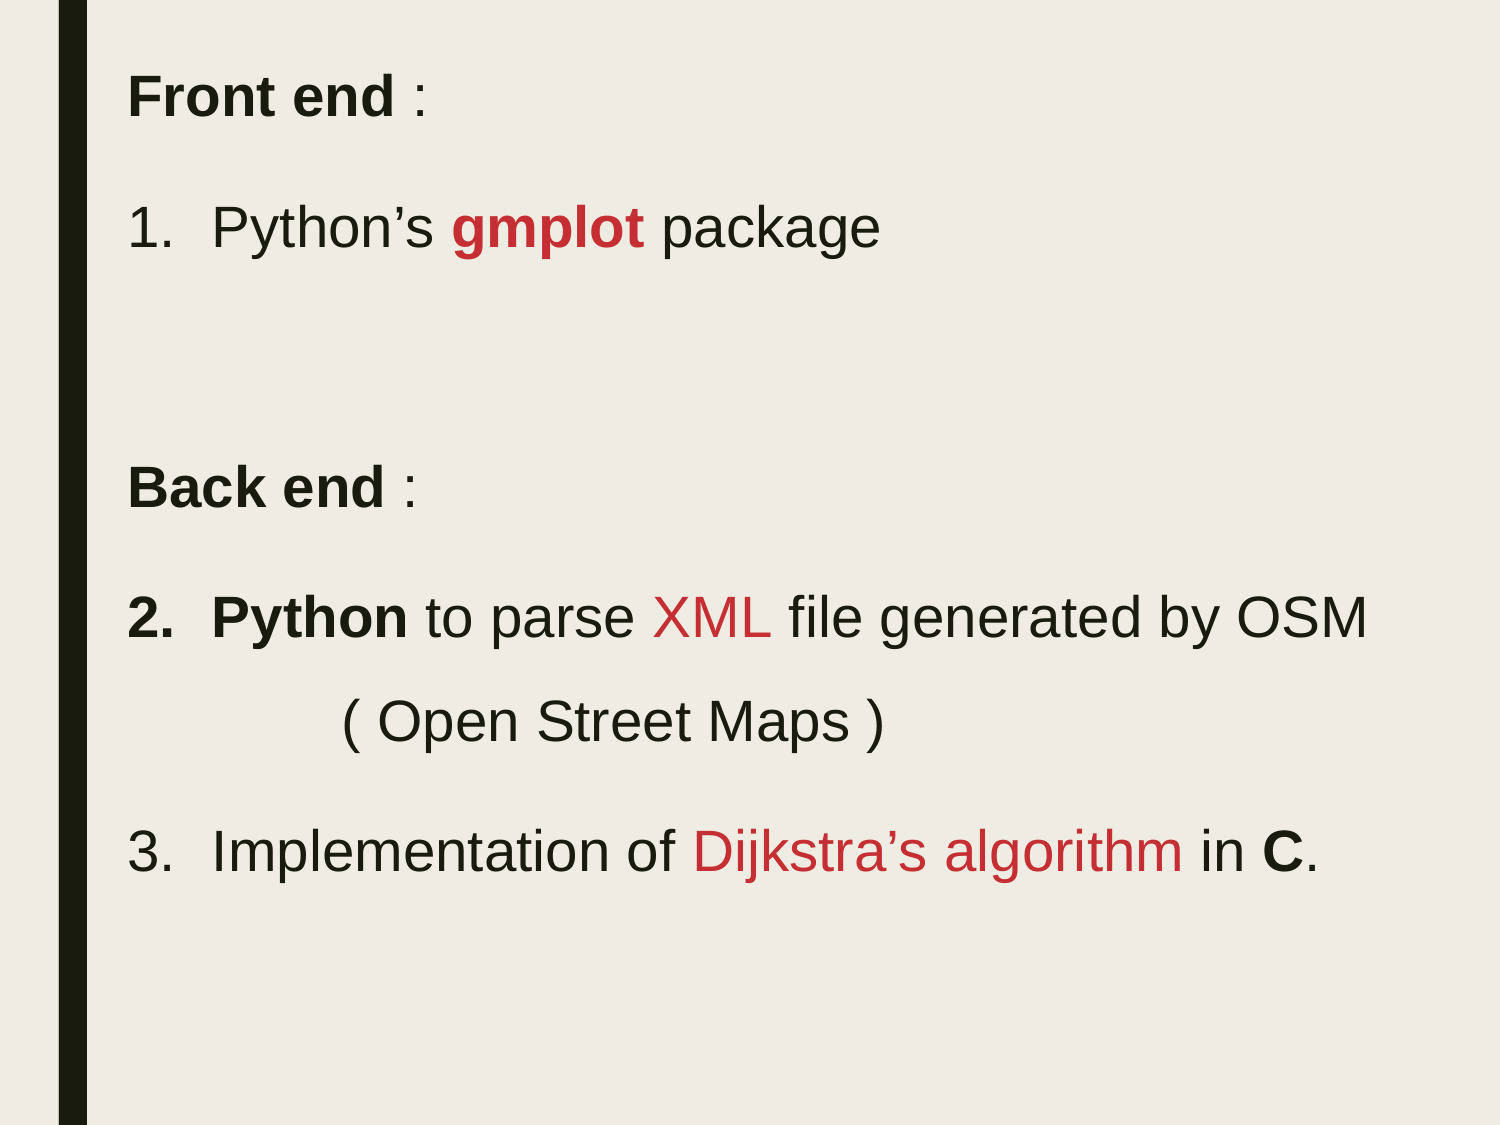

Front end :
Python’s gmplot package

Back end :
Python to parse XML file generated by OSM               ( Open Street Maps )
Implementation of Dijkstra’s algorithm in C.